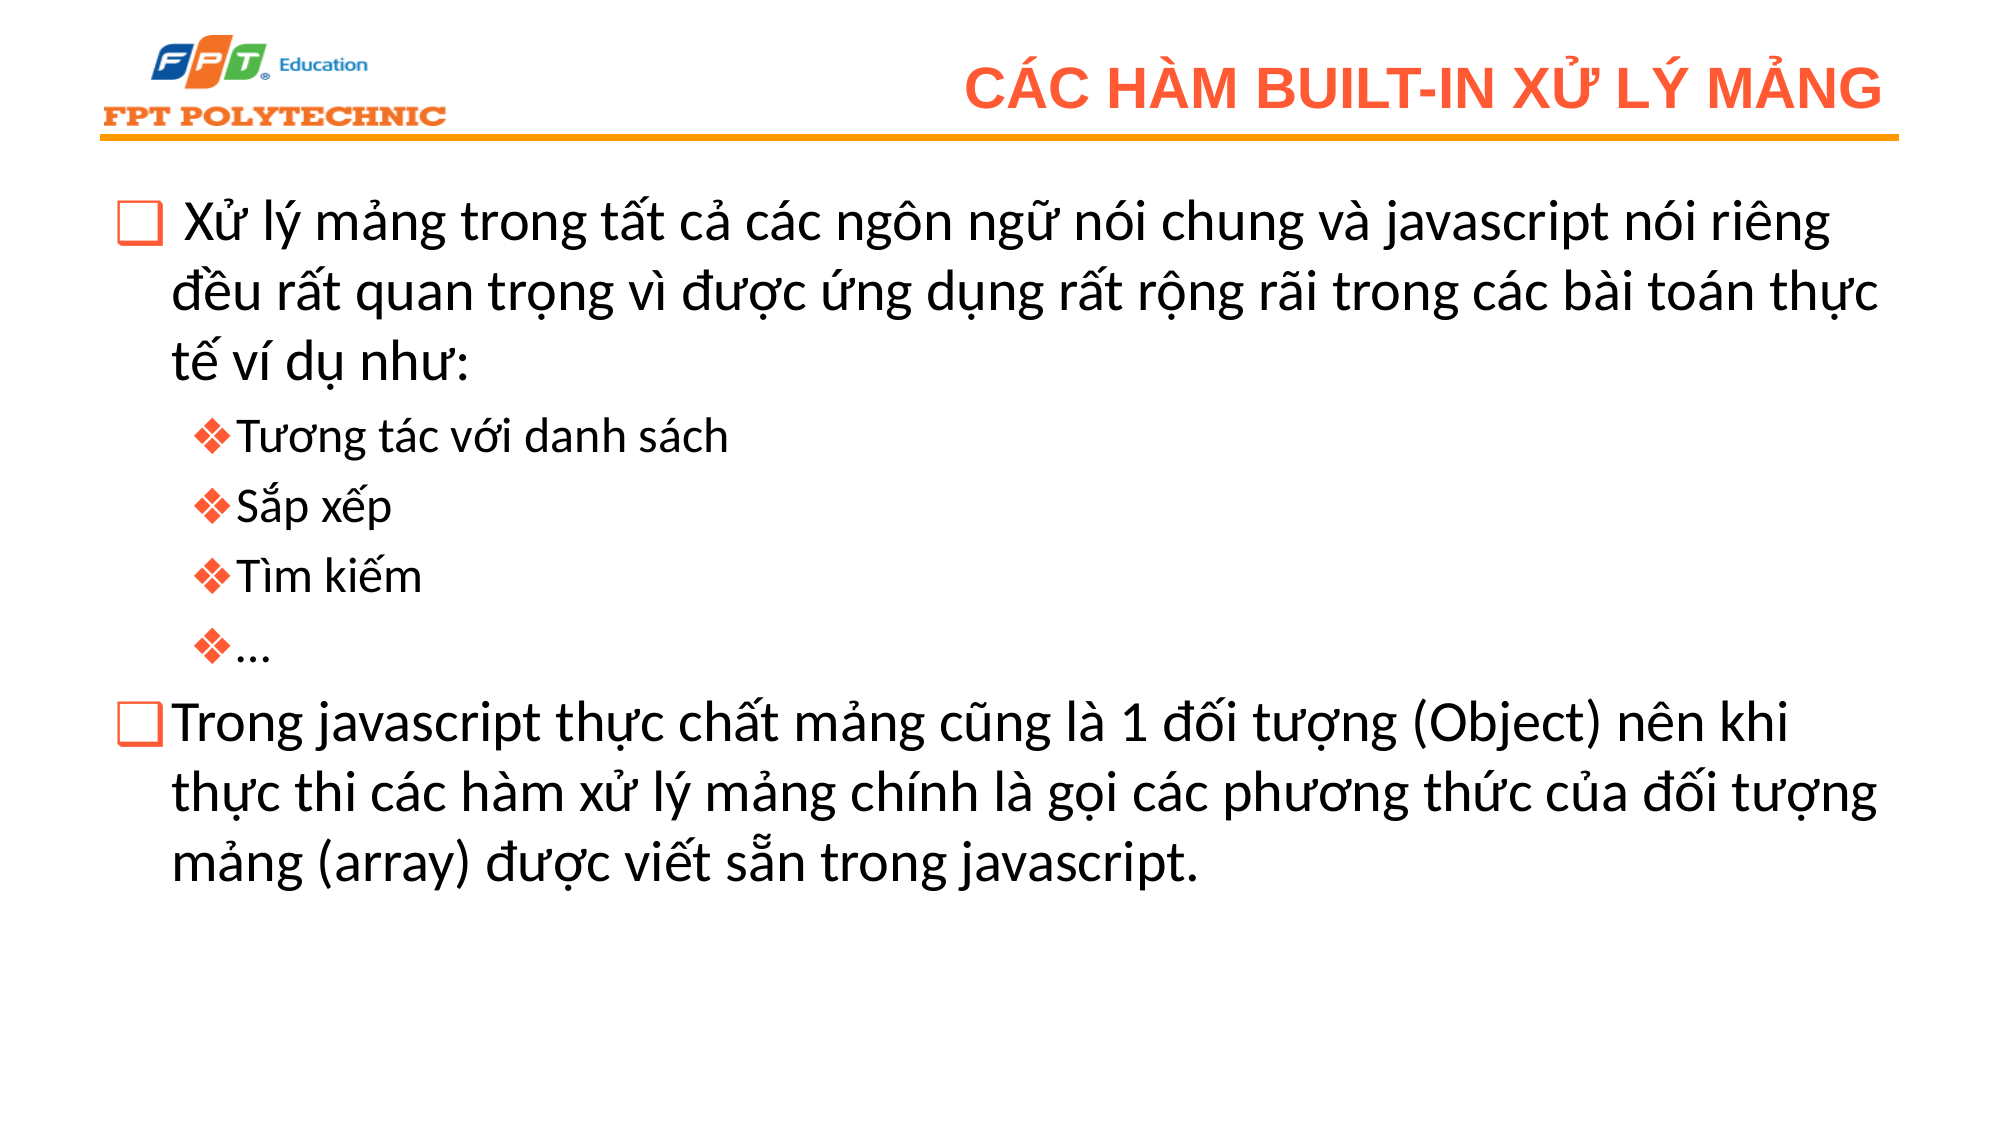

# Các hàm built-in xử lý mảng
 Xử lý mảng trong tất cả các ngôn ngữ nói chung và javascript nói riêng đều rất quan trọng vì được ứng dụng rất rộng rãi trong các bài toán thực tế ví dụ như:
Tương tác với danh sách
Sắp xếp
Tìm kiếm
…
Trong javascript thực chất mảng cũng là 1 đối tượng (Object) nên khi thực thi các hàm xử lý mảng chính là gọi các phương thức của đối tượng mảng (array) được viết sẵn trong javascript.